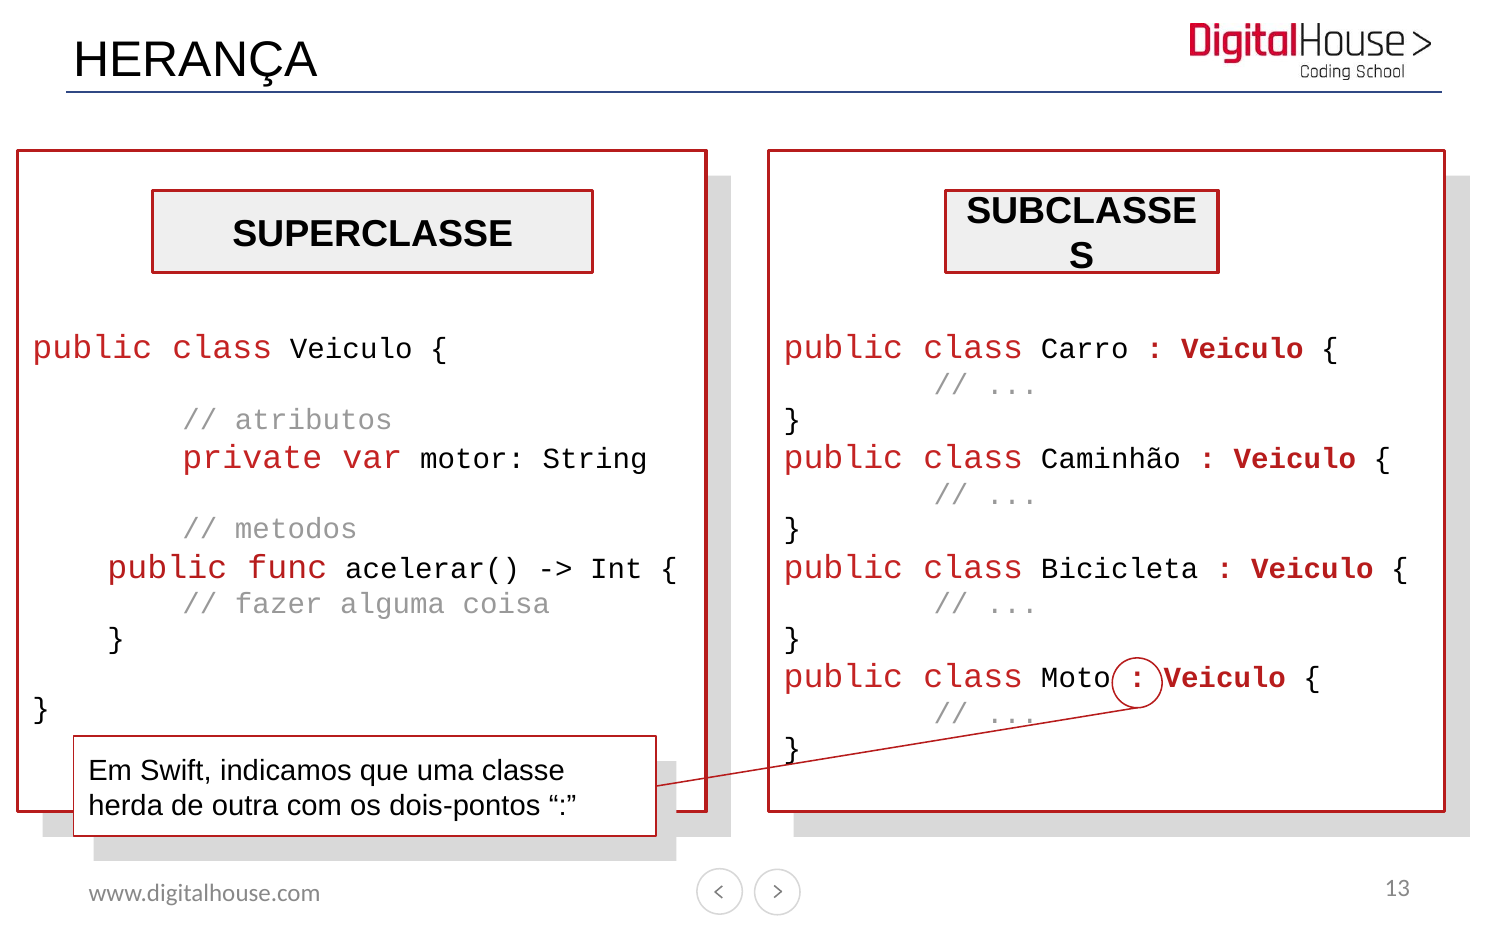

# HERANÇA

public class Veiculo {

	// atributos
	private var motor: String

	// metodos
public func acelerar() -> Int {
	// fazer alguma coisa
}

}

public class Carro : Veiculo {
	// ...
}
public class Caminhão : Veiculo {
	// ...
}
public class Bicicleta : Veiculo {
	// ...
}
public class Moto : Veiculo {
	// ...
}

SUPERCLASSE
SUBCLASSES

Em Swift, indicamos que uma classe herda de outra com os dois-pontos “:”

13